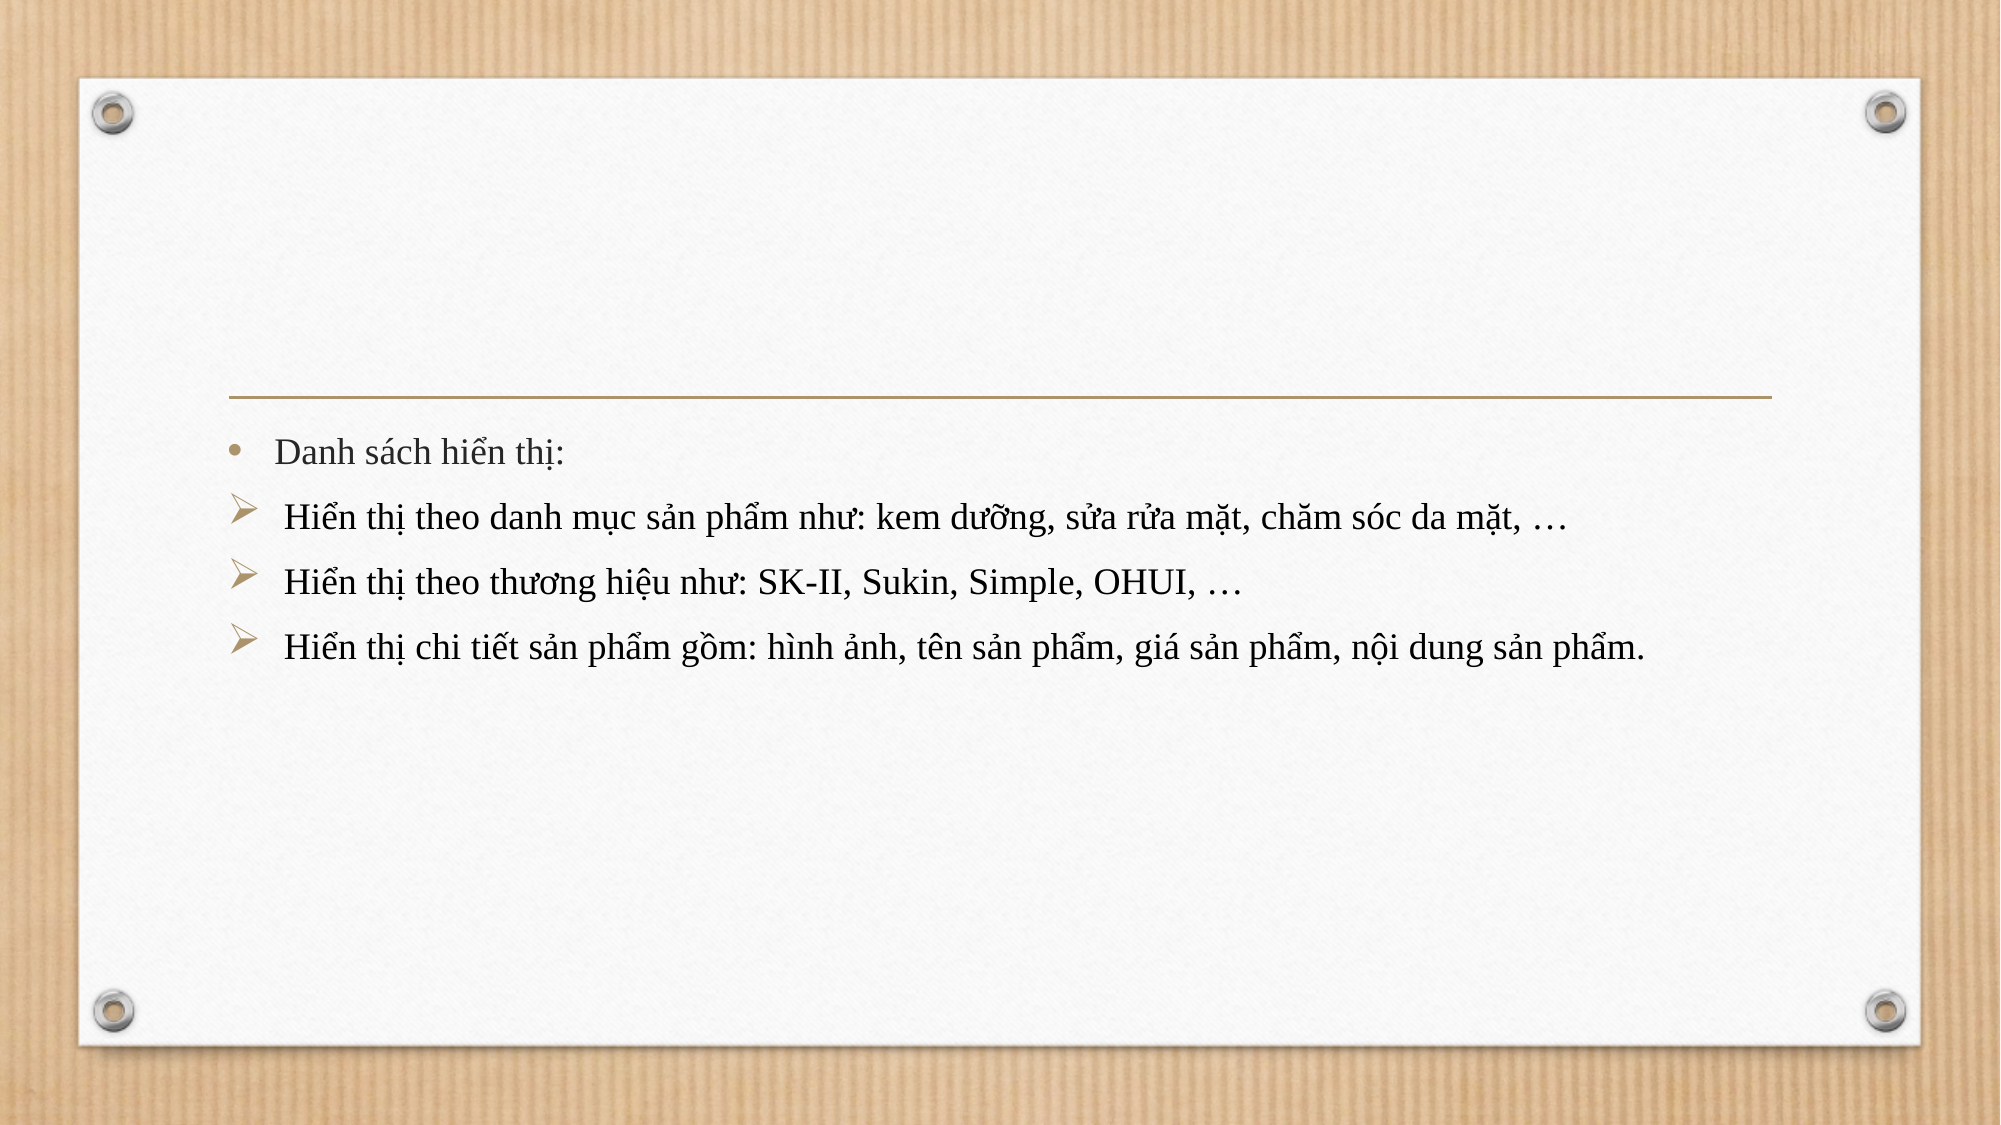

Danh sách hiển thị:
 Hiển thị theo danh mục sản phẩm như: kem dưỡng, sửa rửa mặt, chăm sóc da mặt, …
 Hiển thị theo thương hiệu như: SK-II, Sukin, Simple, OHUI, …
 Hiển thị chi tiết sản phẩm gồm: hình ảnh, tên sản phẩm, giá sản phẩm, nội dung sản phẩm.